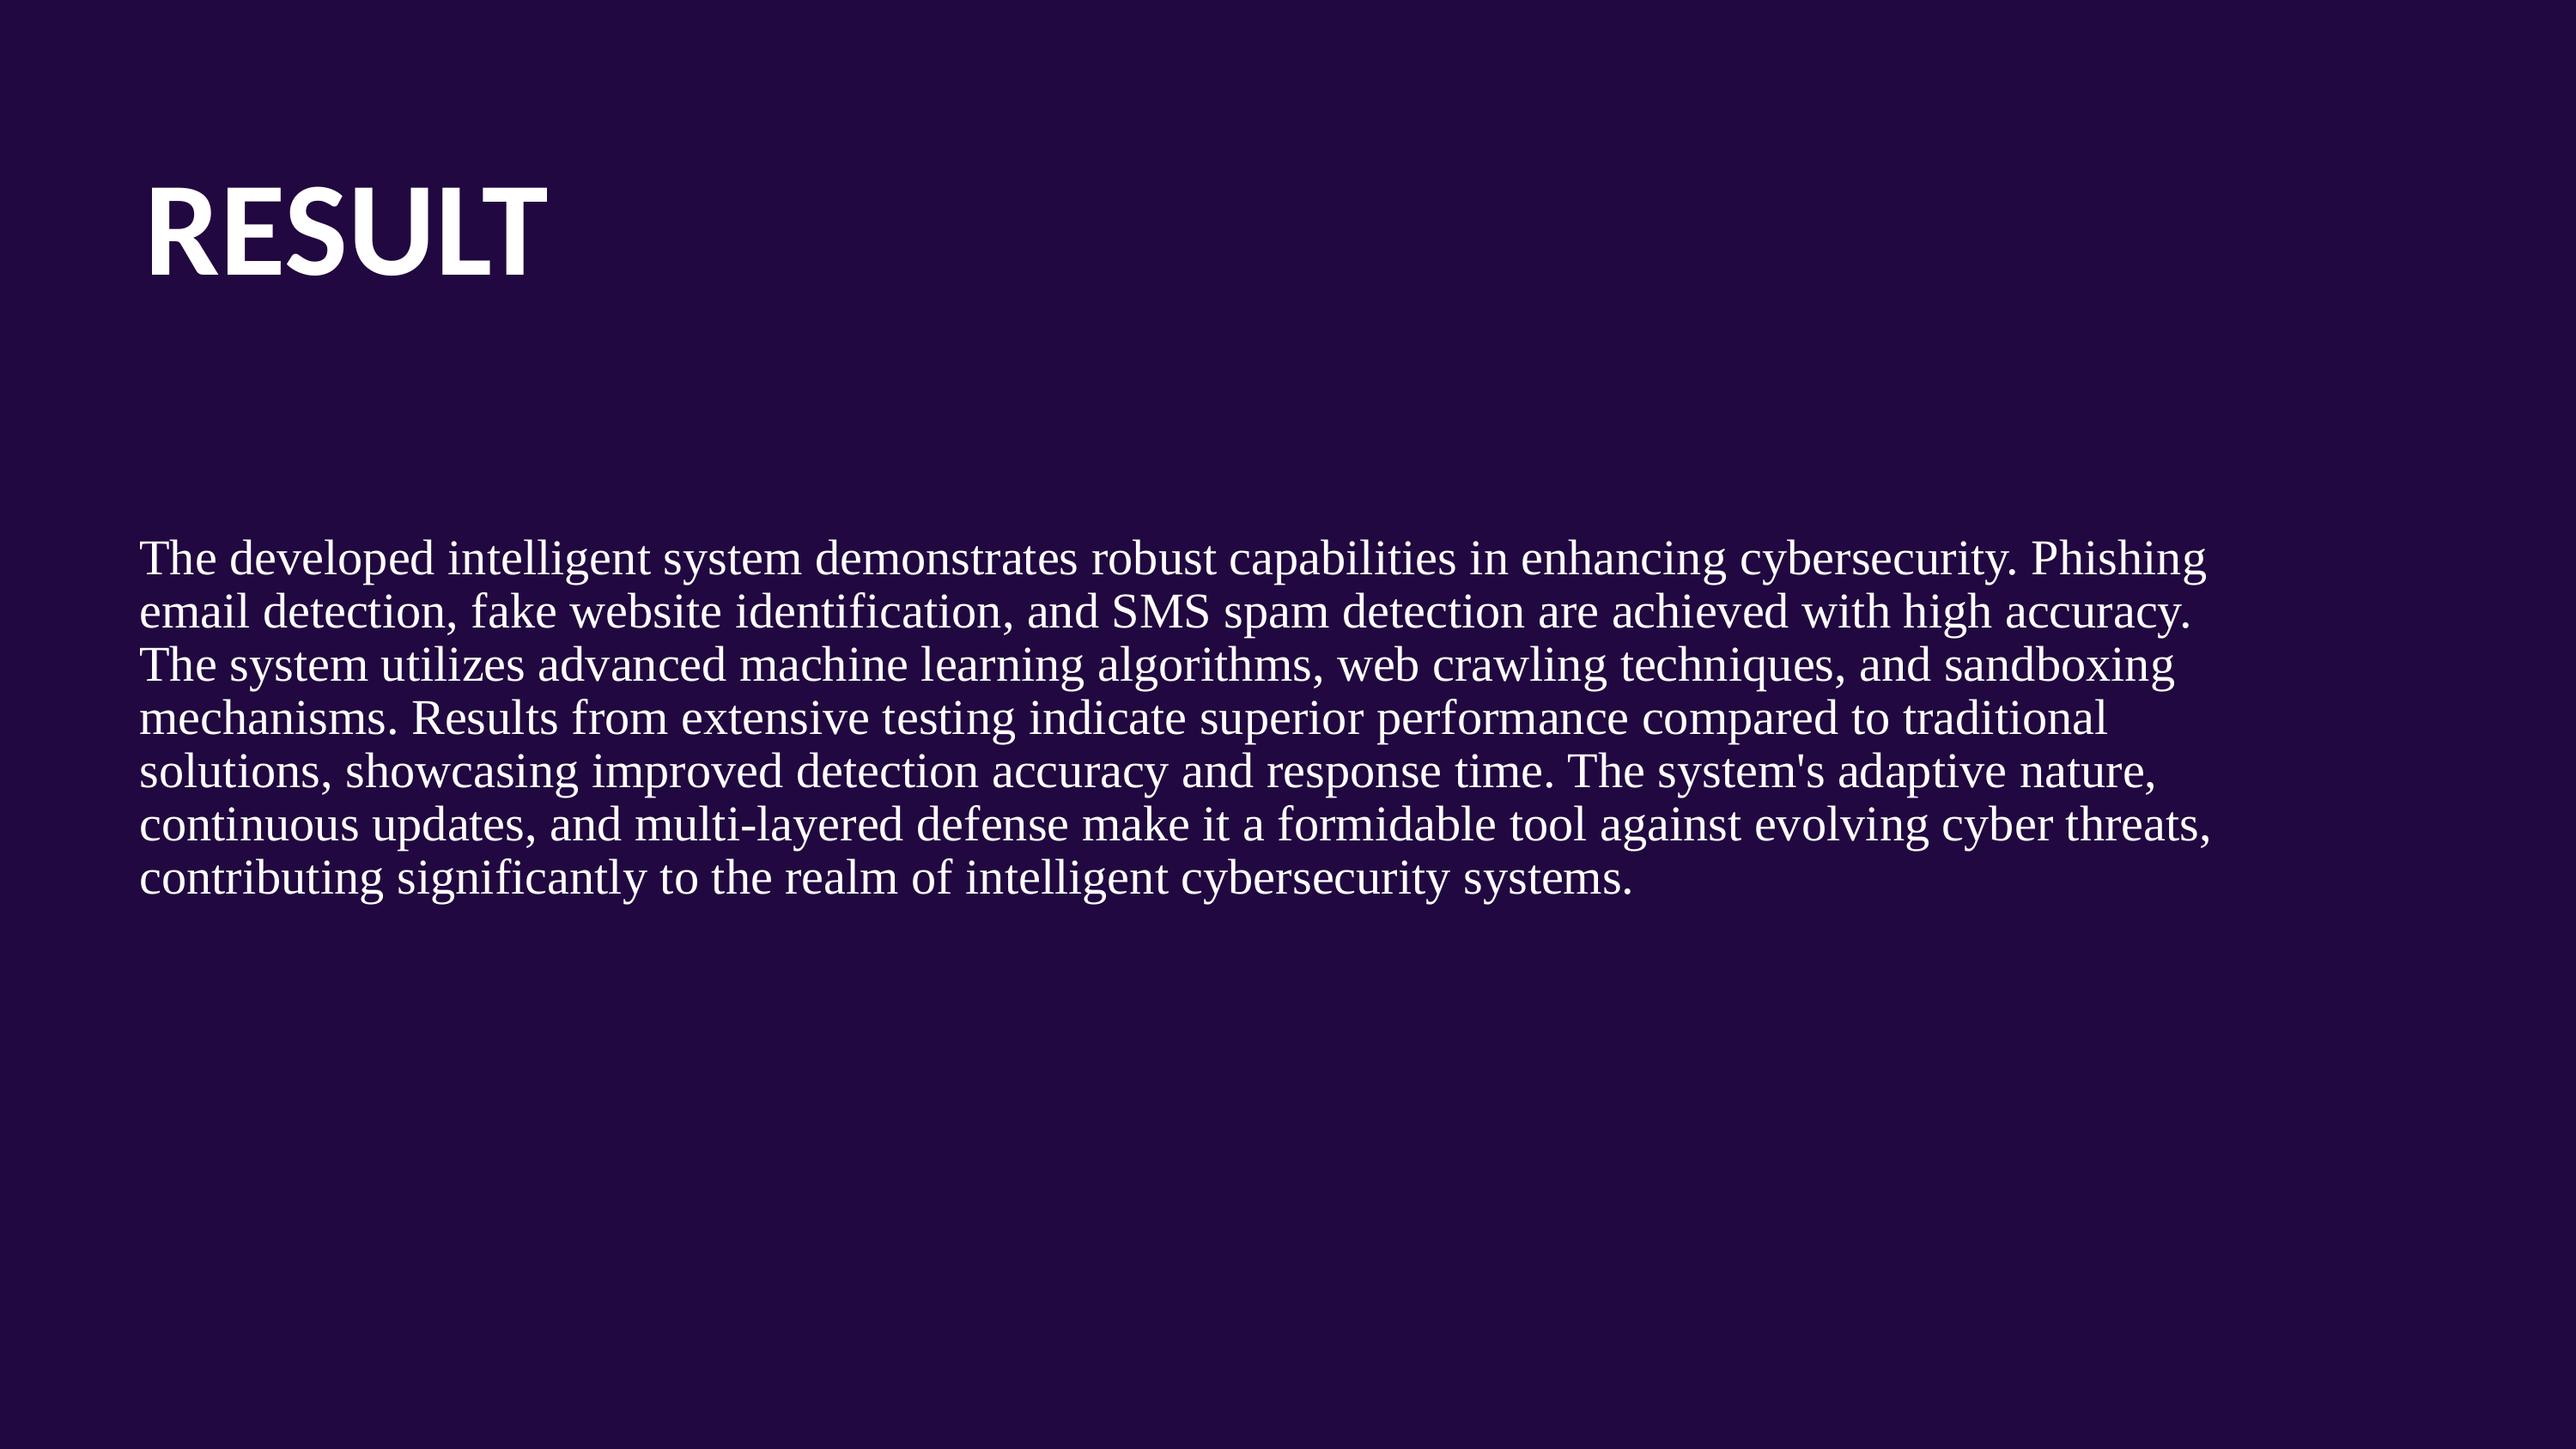

RESULT
The developed intelligent system demonstrates robust capabilities in enhancing cybersecurity. Phishing email detection, fake website identification, and SMS spam detection are achieved with high accuracy. The system utilizes advanced machine learning algorithms, web crawling techniques, and sandboxing mechanisms. Results from extensive testing indicate superior performance compared to traditional solutions, showcasing improved detection accuracy and response time. The system's adaptive nature, continuous updates, and multi-layered defense make it a formidable tool against evolving cyber threats, contributing significantly to the realm of intelligent cybersecurity systems.